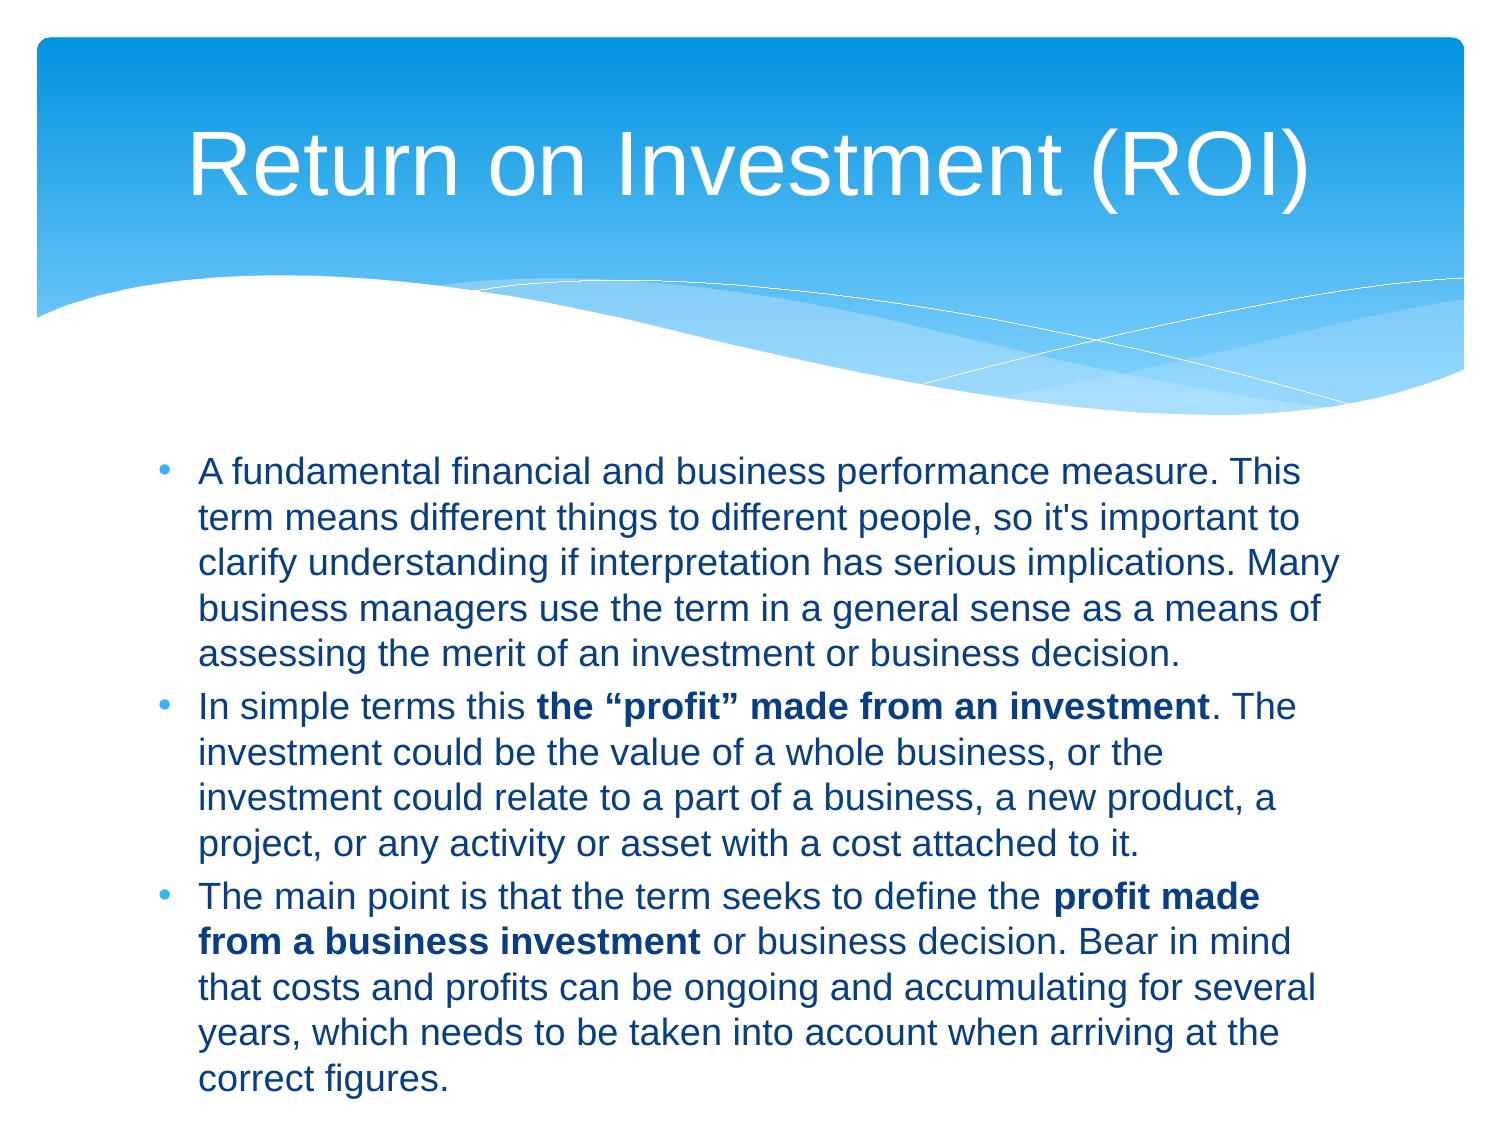

# Return on Investment (ROI)
A fundamental financial and business performance measure. This term means different things to different people, so it's important to clarify understanding if interpretation has serious implications. Many business managers use the term in a general sense as a means of assessing the merit of an investment or business decision.
In simple terms this the “profit” made from an investment. The investment could be the value of a whole business, or the investment could relate to a part of a business, a new product, a project, or any activity or asset with a cost attached to it.
The main point is that the term seeks to define the profit made from a business investment or business decision. Bear in mind that costs and profits can be ongoing and accumulating for several years, which needs to be taken into account when arriving at the correct figures.